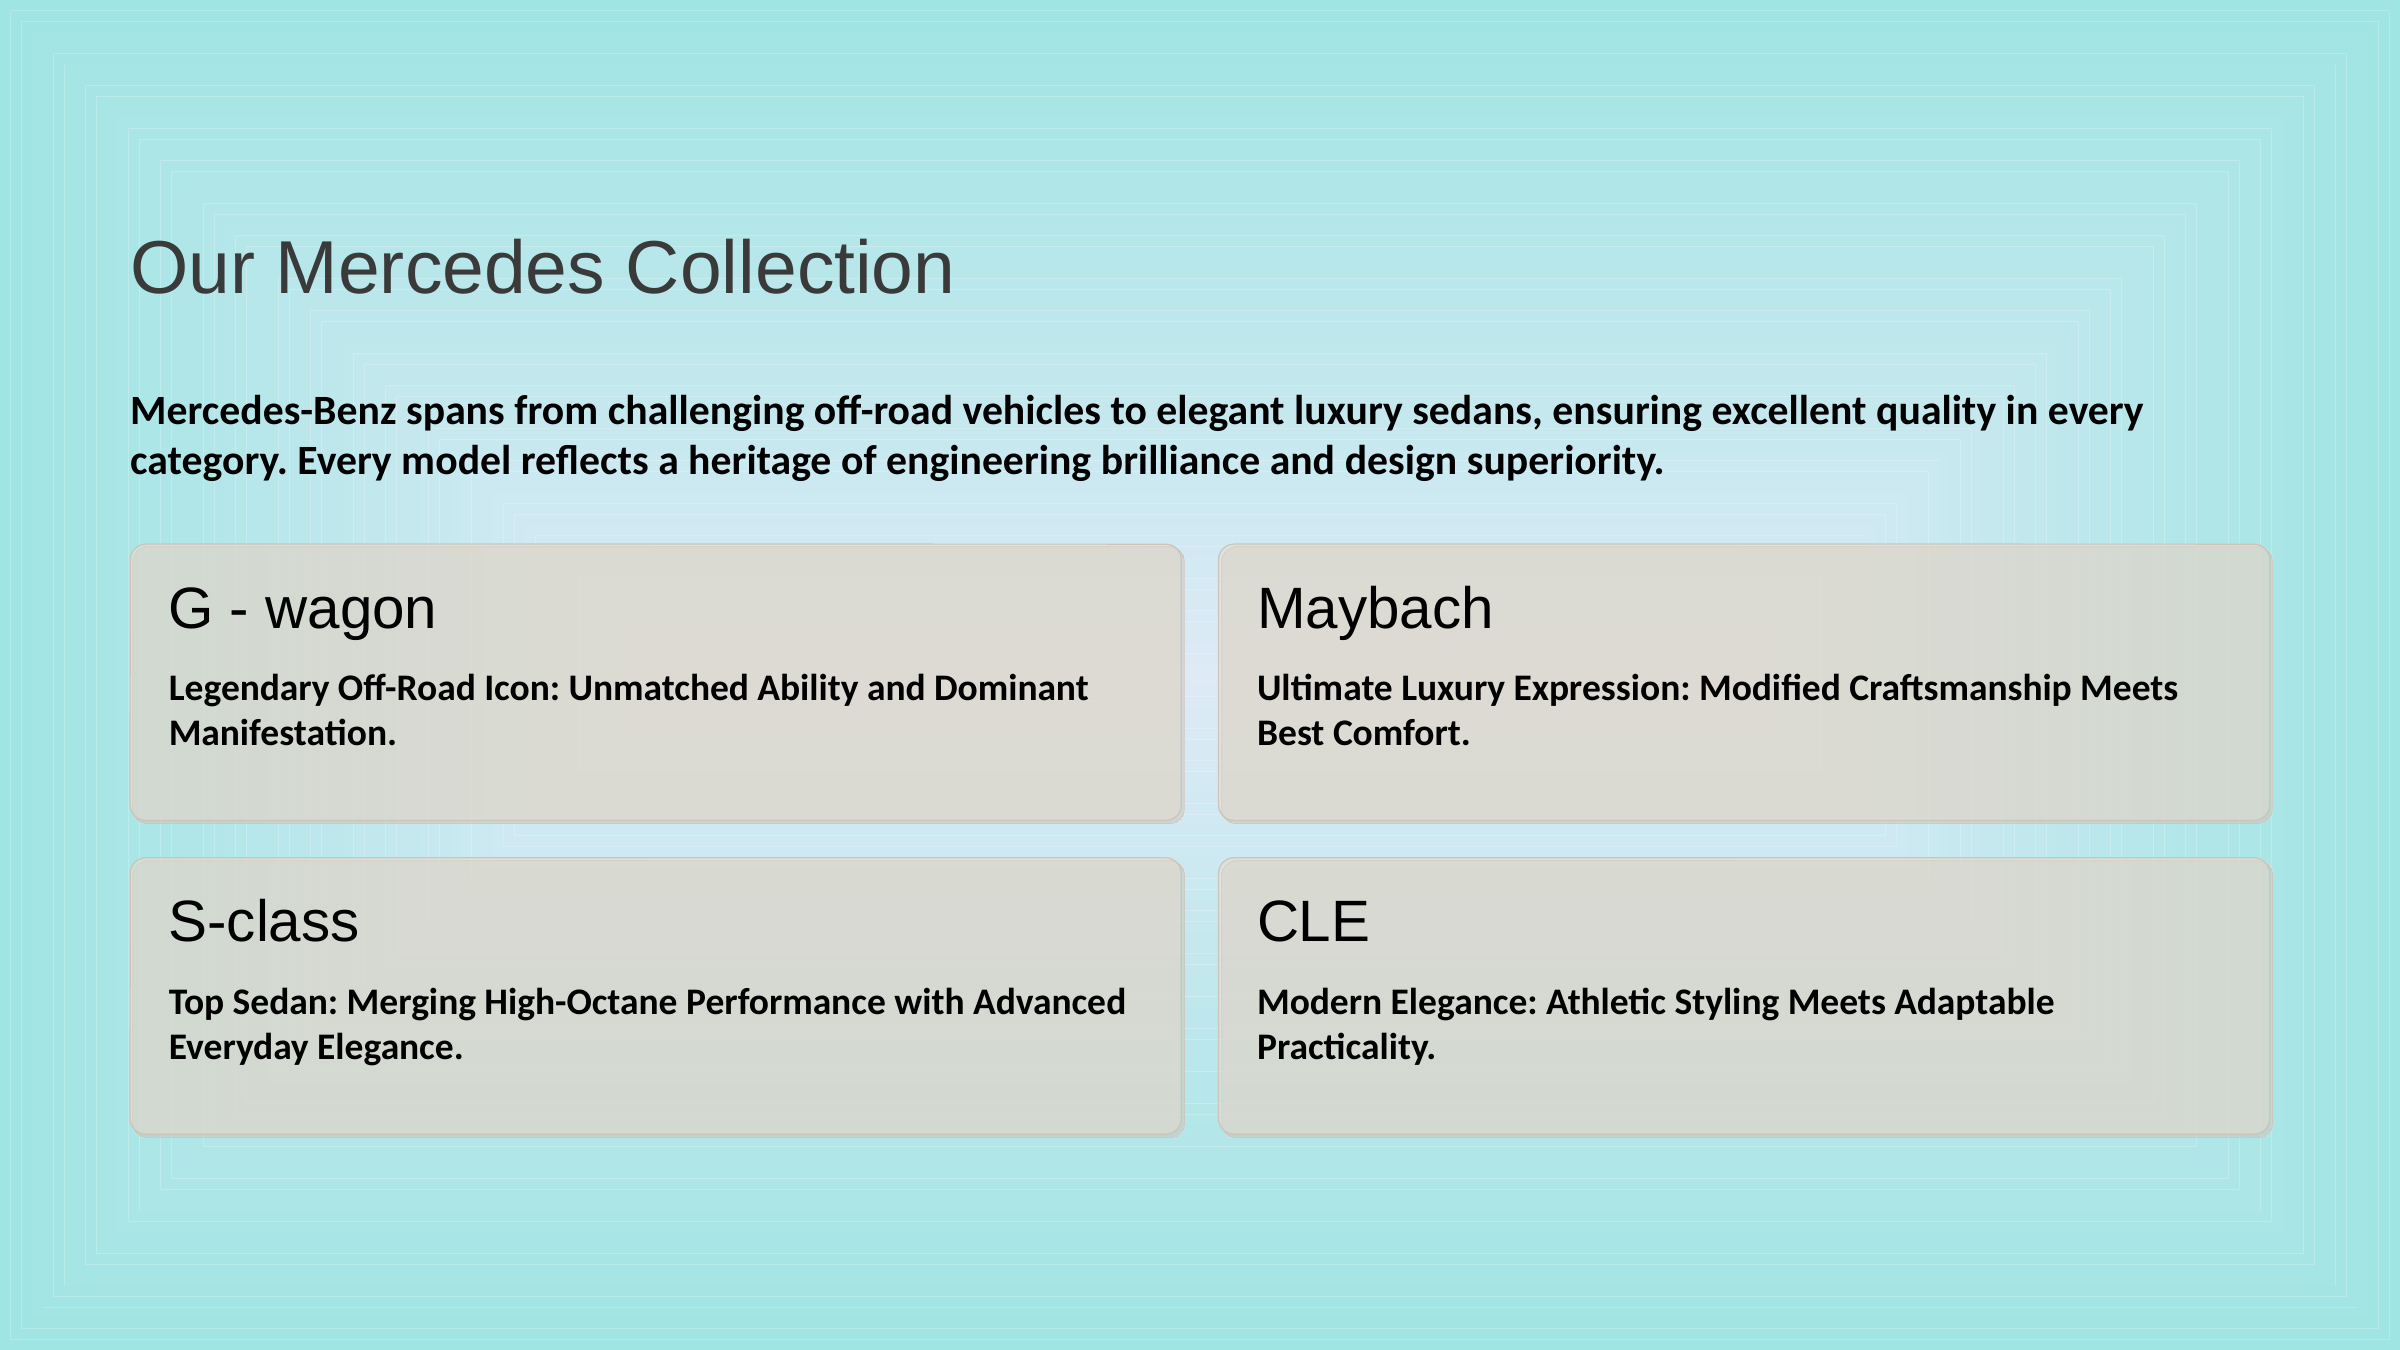

Our Mercedes Collection
Mercedes-Benz spans from challenging off-road vehicles to elegant luxury sedans, ensuring excellent quality in every category. Every model reflects a heritage of engineering brilliance and design superiority.

G - wagon
Maybach
Legendary Off-Road Icon: Unmatched Ability and Dominant Manifestation.
Ultimate Luxury Expression: Modified Craftsmanship Meets Best Comfort.

S-class
CLE
Top Sedan: Merging High-Octane Performance with Advanced Everyday Elegance.

Modern Elegance: Athletic Styling Meets Adaptable Practicality.